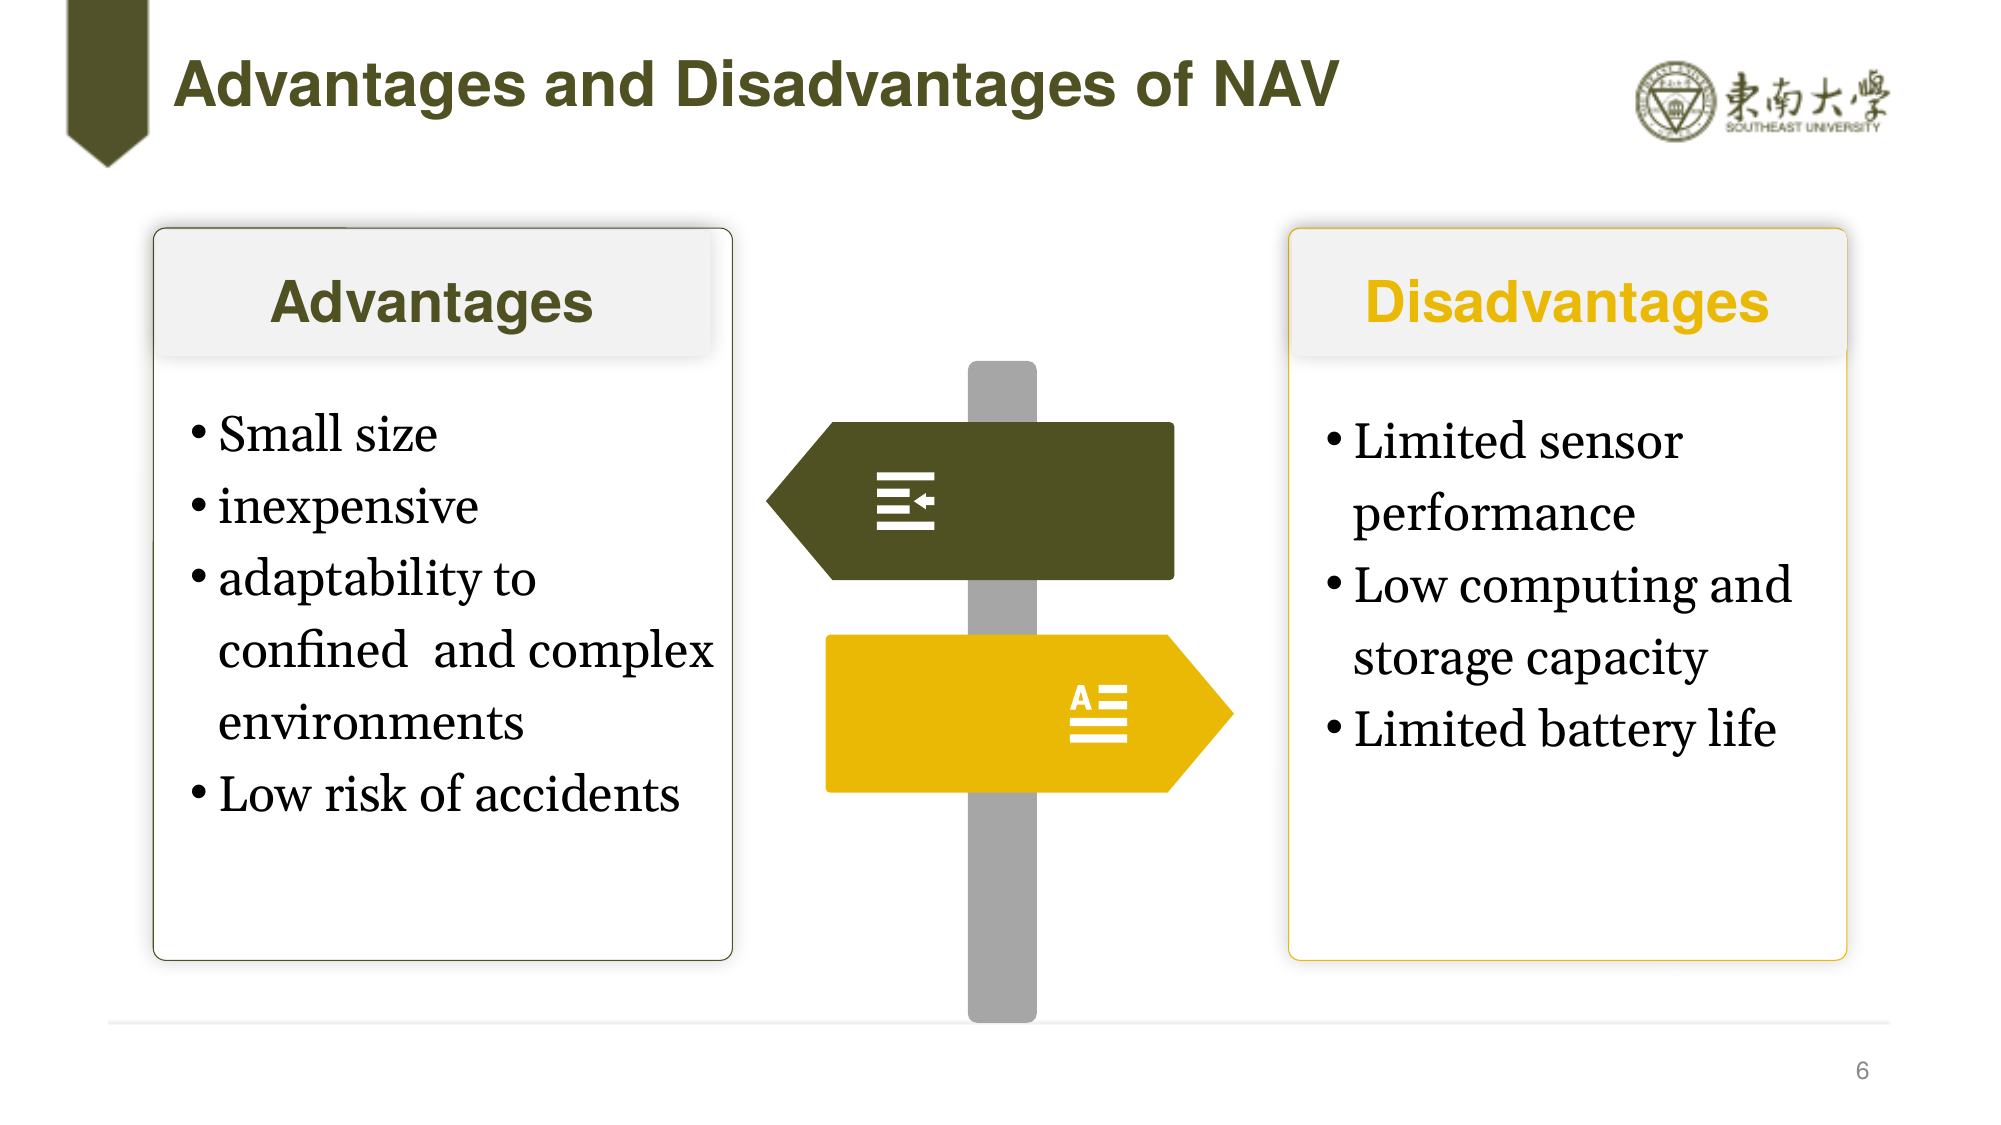

# Advantages and Disadvantages of NAV

Advantages
Disadvantages

Small size
inexpensive
adaptability to confined  and complex environments
Low risk of accidents
Limited sensor performance
Low computing and storage capacity
Limited battery life
6